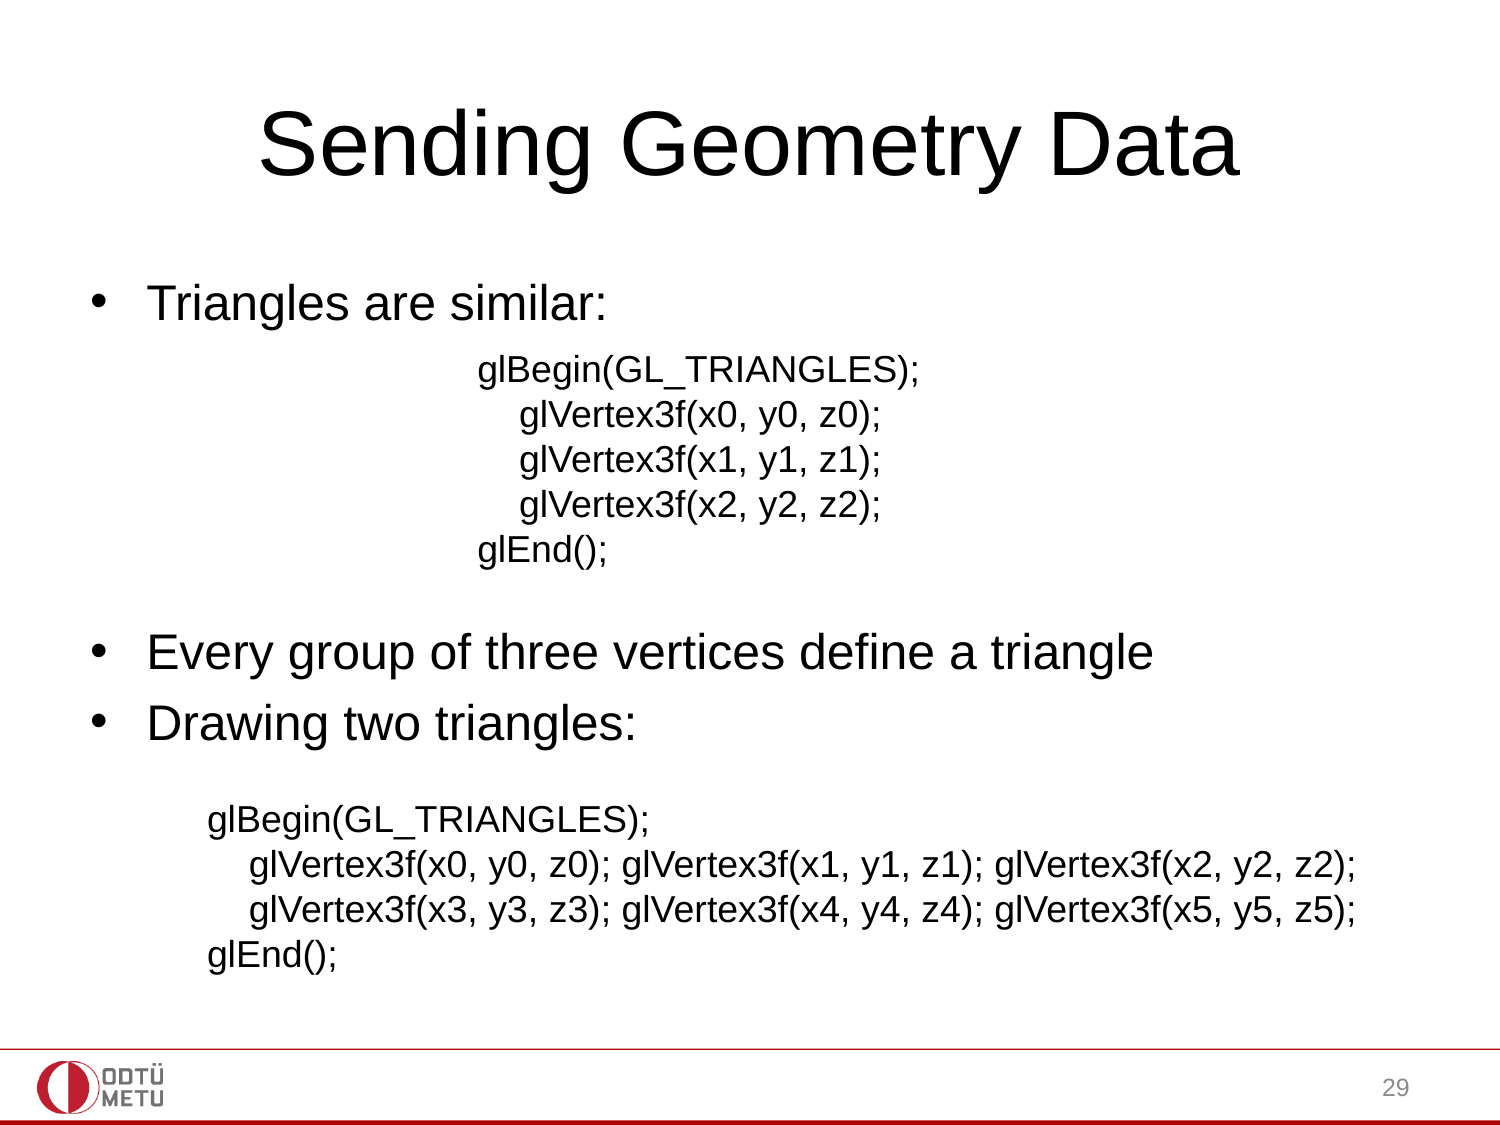

# Sending Geometry Data
Triangles are similar:

Every group of three vertices define a triangle
Drawing two triangles:

glBegin(GL_TRIANGLES);
    glVertex3f(x0, y0, z0);
    glVertex3f(x1, y1, z1);
    glVertex3f(x2, y2, z2);
glEnd();
glBegin(GL_TRIANGLES);
    glVertex3f(x0, y0, z0); glVertex3f(x1, y1, z1); glVertex3f(x2, y2, z2);
    glVertex3f(x3, y3, z3); glVertex3f(x4, y4, z4); glVertex3f(x5, y5, z5);
glEnd();

29